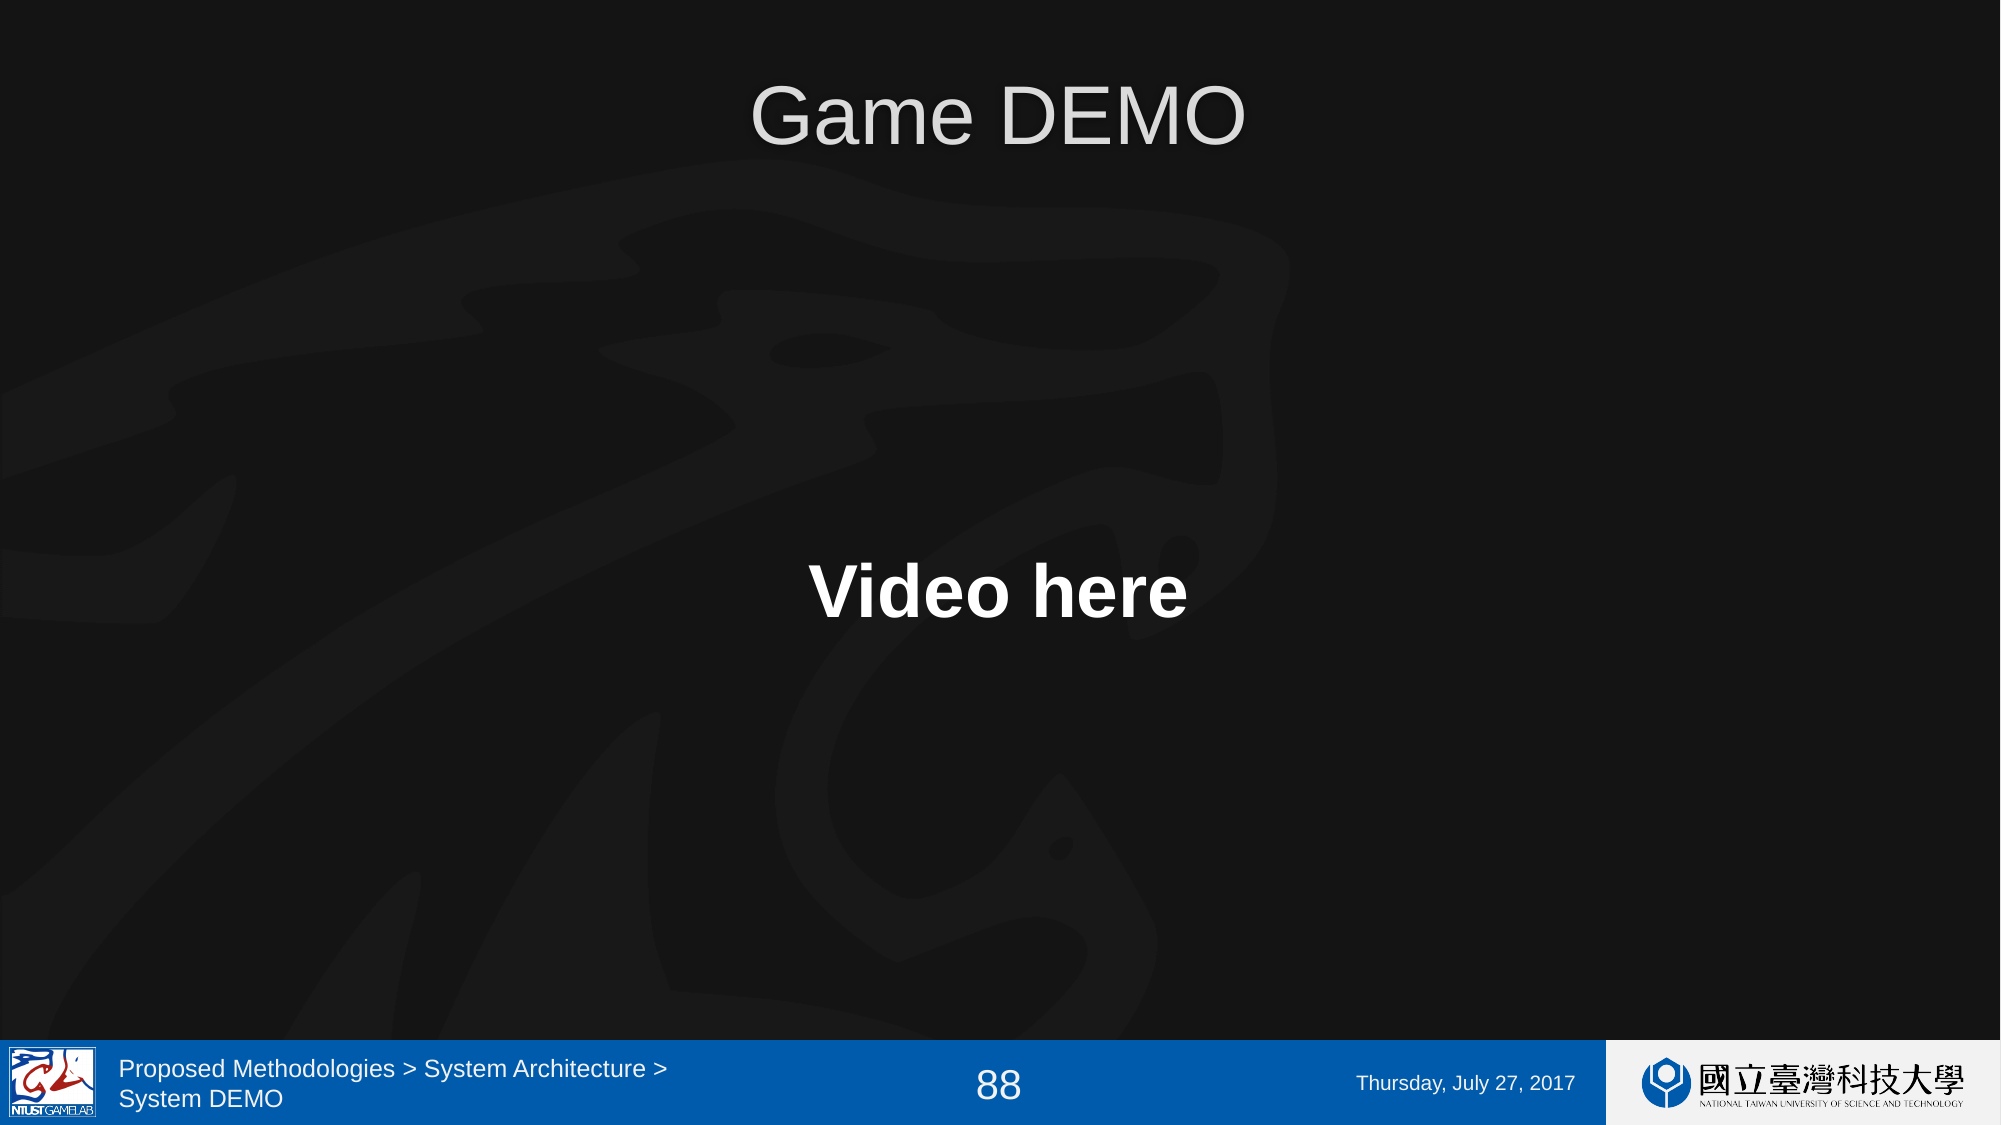

# Game DEMO
Video here
Proposed Methodologies > System Architecture >
System DEMO
Thursday, July 27, 2017
88